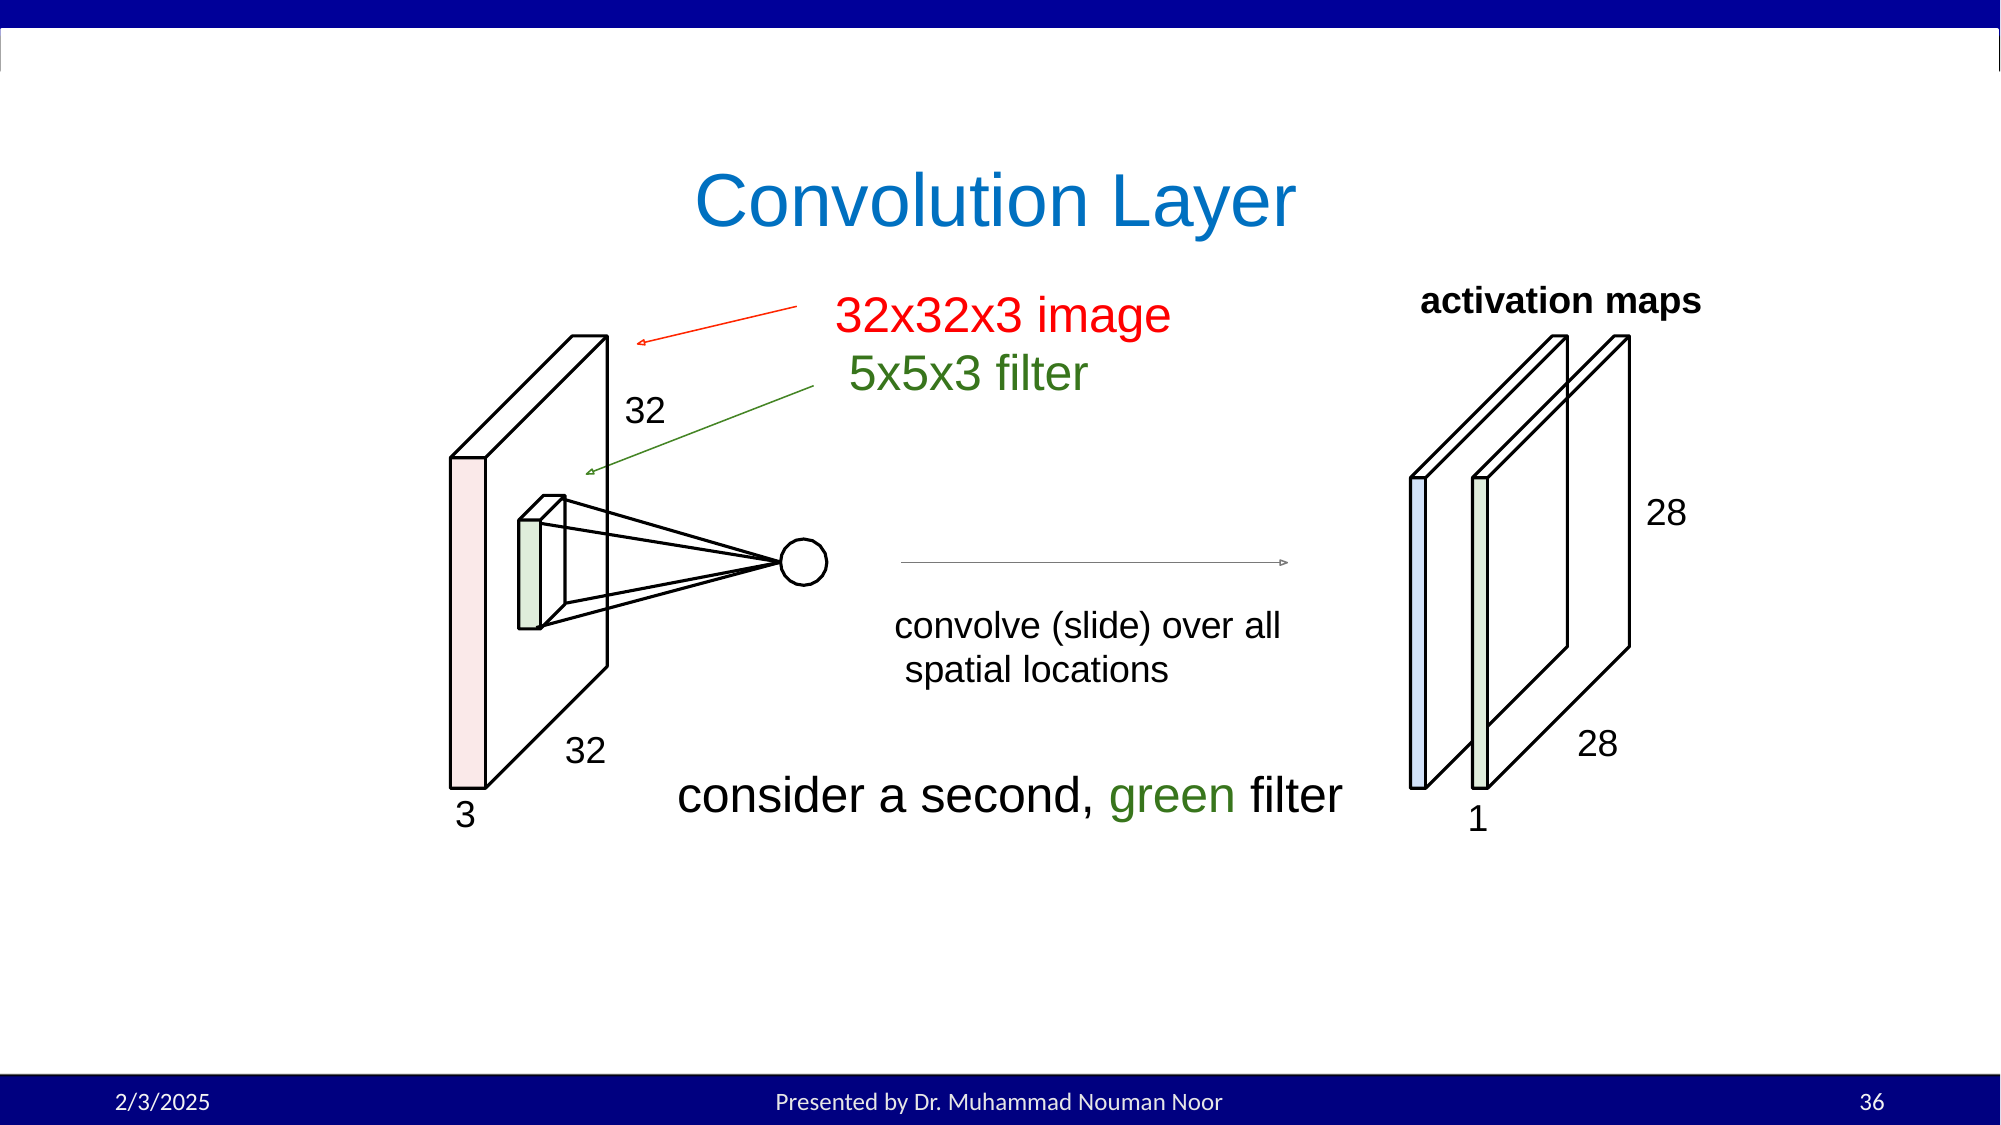

# Convolution Layer
activation maps
32x32x3 image  5x5x3 filter

32

28

convolve (slide) over all  spatial locations
28
32
consider a second, green filter
3
1
2/3/2025
Presented by Dr. Muhammad Nouman Noor
36